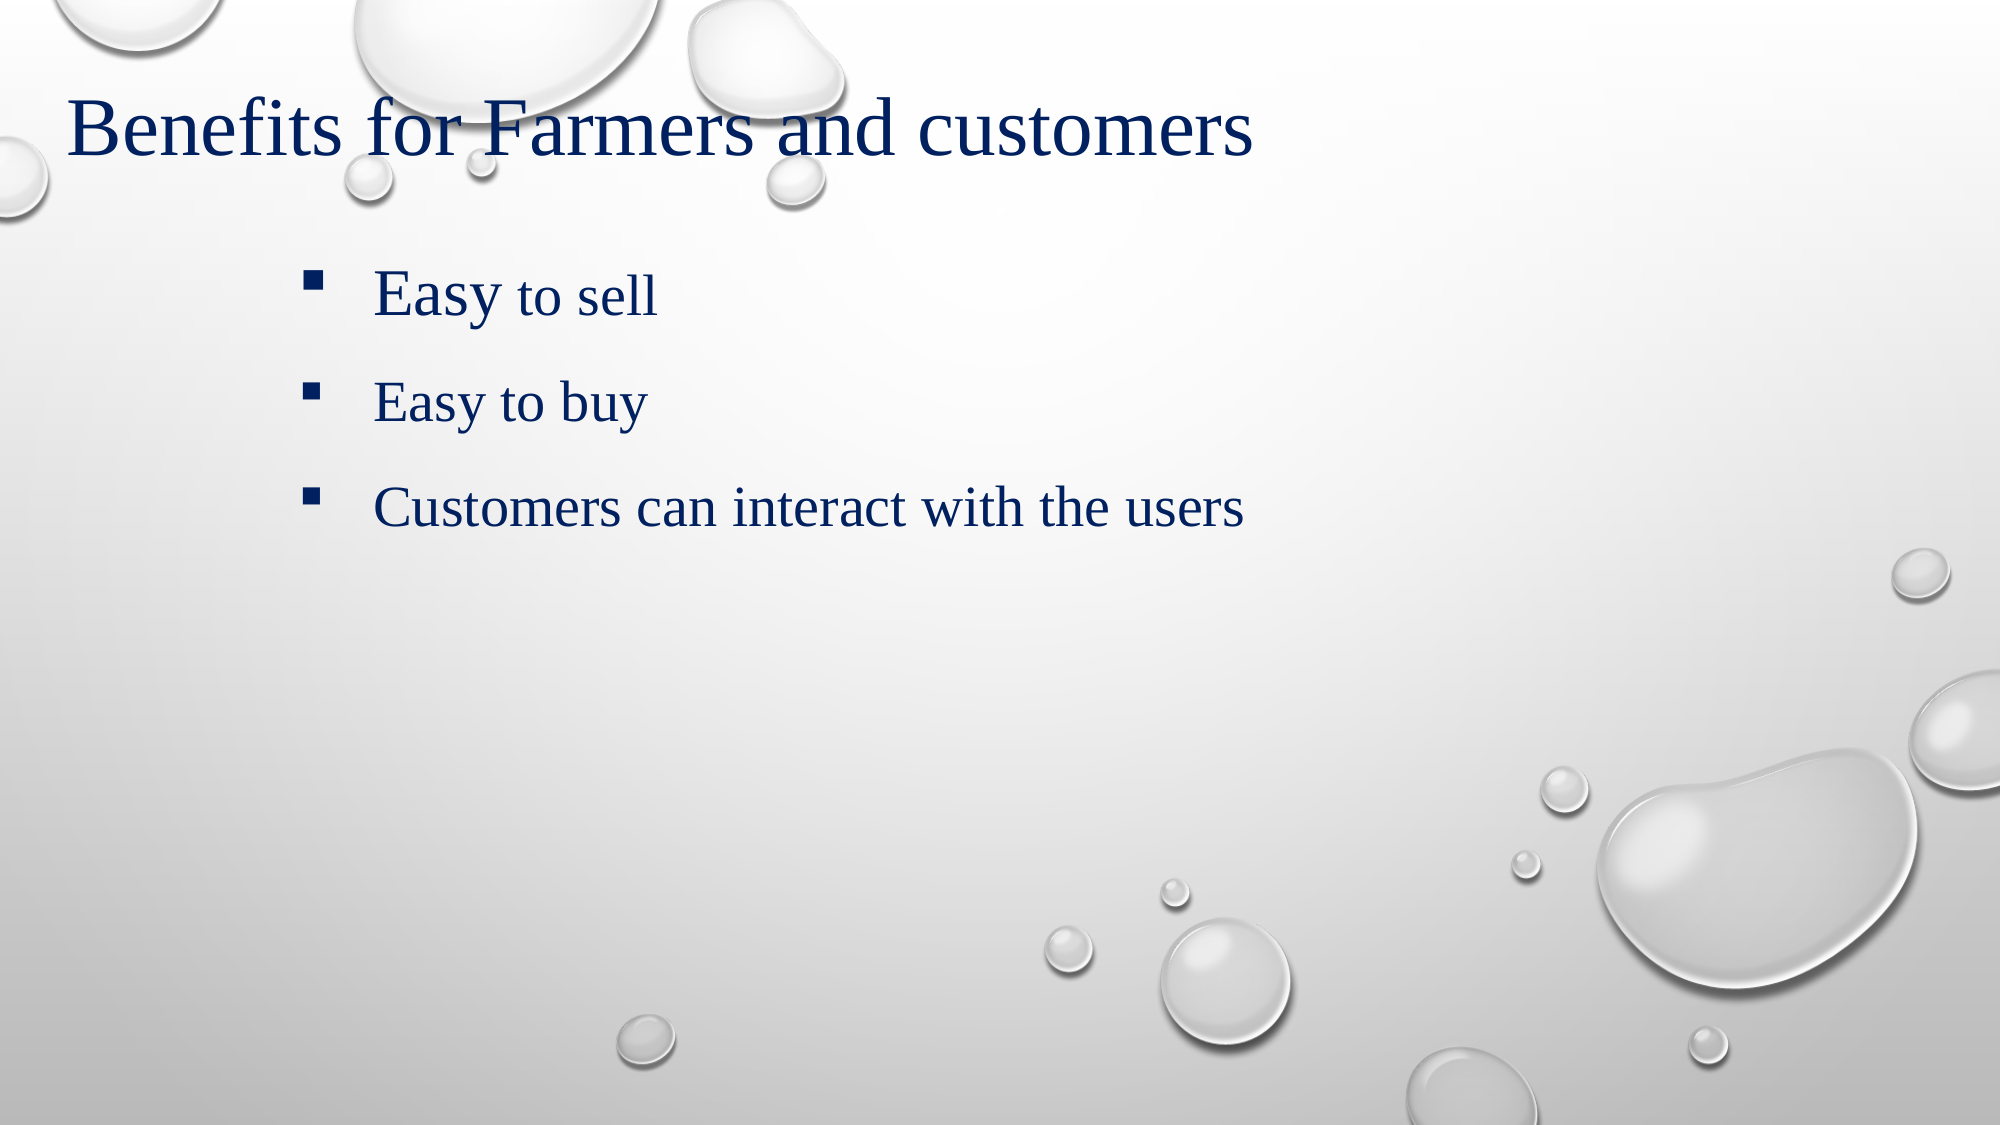

#
Benefits for Farmers and customers

Easy to sell
Easy to buy
Customers can interact with the users